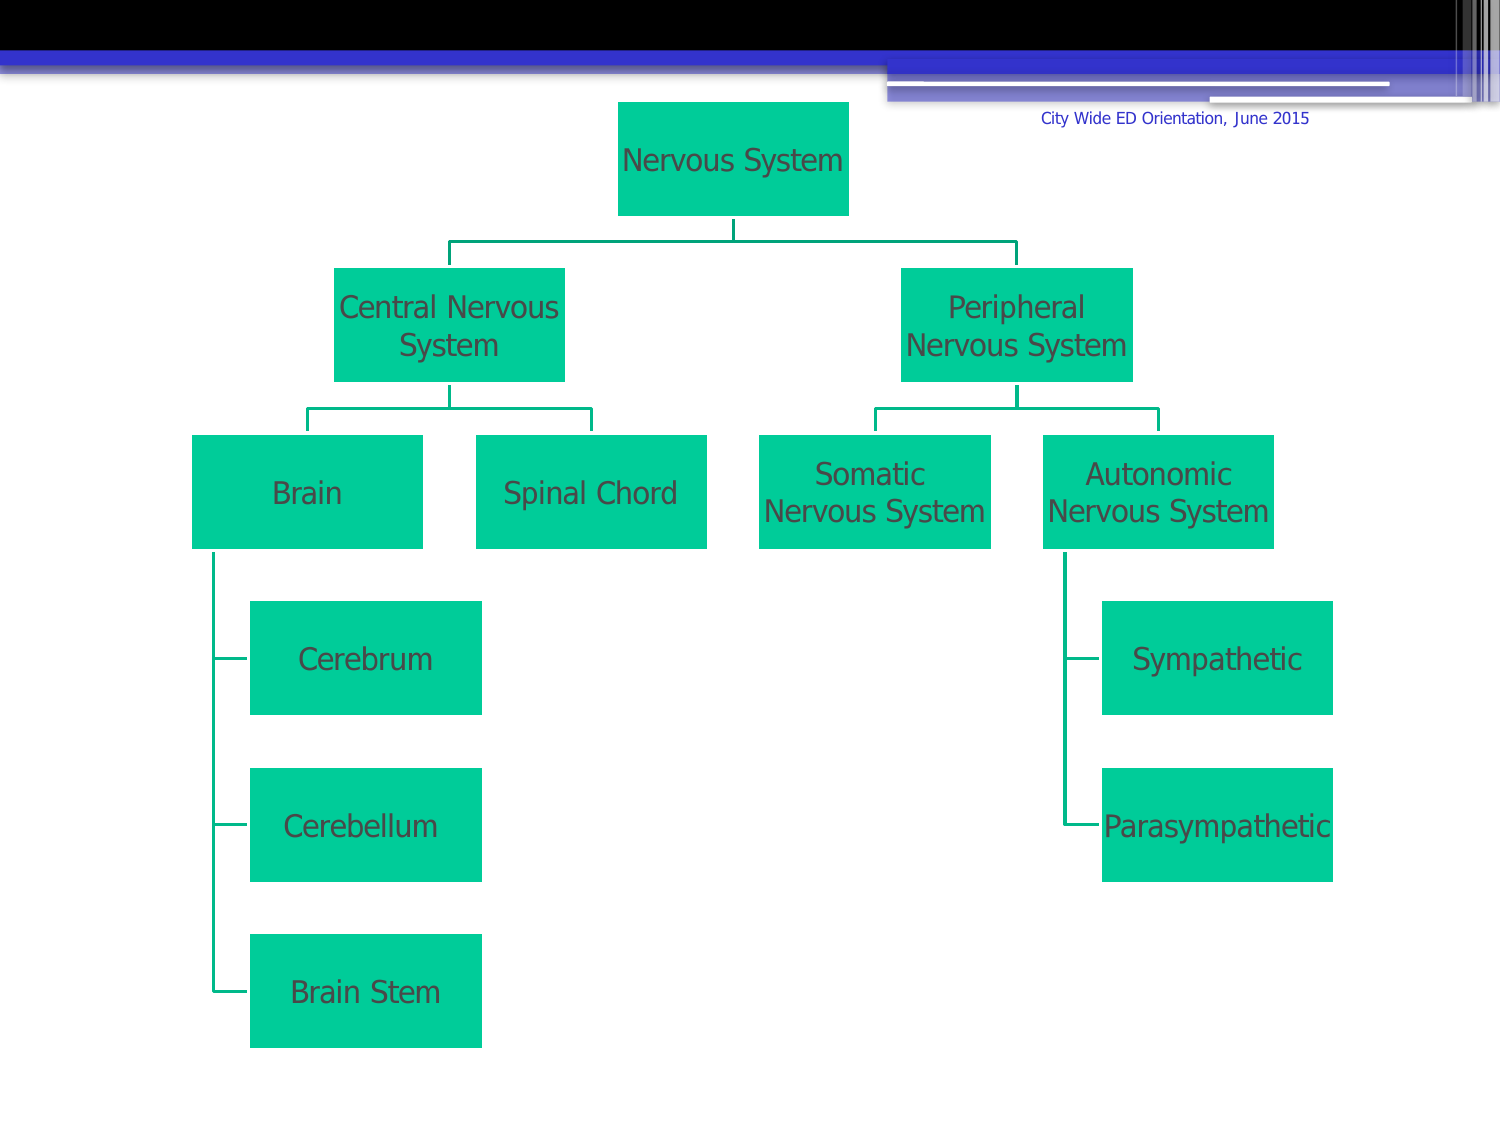

Nervous System
Central Nervous System
Brain
Cerebrum
Cerebellum
Brain Stem
Spinal Chord
Peripheral Nervous System
Somatic
Nervous System
Autonomic Nervous System
Sympathetic
Parasympathetic
City Wide ED Orientation, June 2015